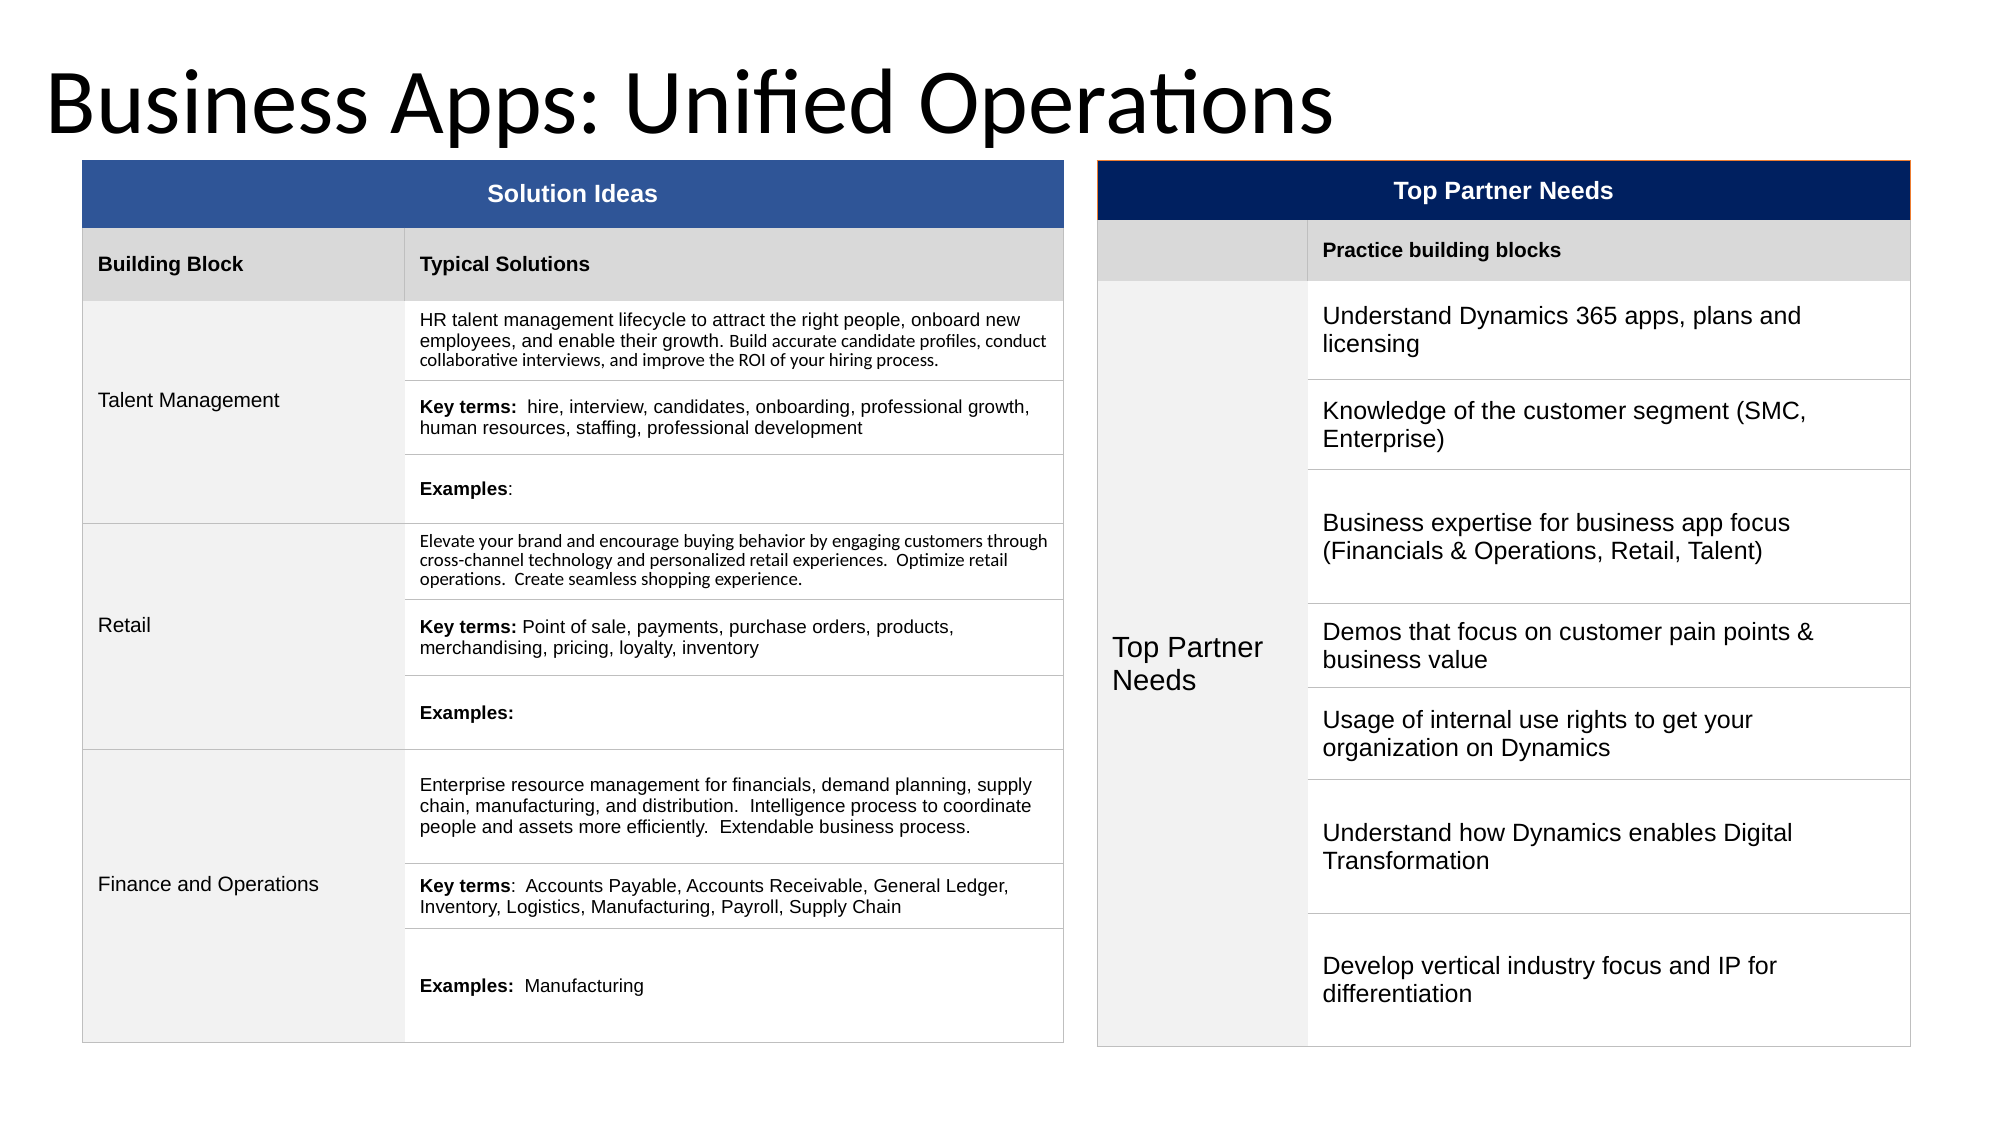

# Business Apps: Unified Operations
| Top Partner Needs |  |
| --- | --- |
|  | Practice building blocks |
| Top Partner Needs | Understand Dynamics 365 apps, plans and licensing |
|  | Knowledge of the customer segment (SMC, Enterprise) |
|  | Business expertise for business app focus (Financials & Operations, Retail, Talent) |
|  | Demos that focus on customer pain points & business value |
|  | Usage of internal use rights to get your organization on Dynamics |
|  | Understand how Dynamics enables Digital Transformation |
|  | Develop vertical industry focus and IP for differentiation |
| Solution Ideas |  |
| --- | --- |
| Building Block | Typical Solutions |
| Talent Management | HR talent management lifecycle to attract the right people, onboard new employees, and enable their growth. Build accurate candidate profiles, conduct collaborative interviews, and improve the ROI of your hiring process. |
|  | Key terms: hire, interview, candidates, onboarding, professional growth, human resources, staffing, professional development |
|  | Examples: |
| Retail | Elevate your brand and encourage buying behavior by engaging customers through cross-channel technology and personalized retail experiences.  Optimize retail operations. Create seamless shopping experience. |
|  | Key terms: Point of sale, payments, purchase orders, products, merchandising, pricing, loyalty, inventory |
|  | Examples: |
| Finance and Operations | Enterprise resource management for financials, demand planning, supply chain, manufacturing, and distribution. Intelligence process to coordinate people and assets more efficiently. Extendable business process. |
|  | Key terms: Accounts Payable, Accounts Receivable, General Ledger, Inventory, Logistics, Manufacturing, Payroll, Supply Chain |
|  | Examples: Manufacturing |